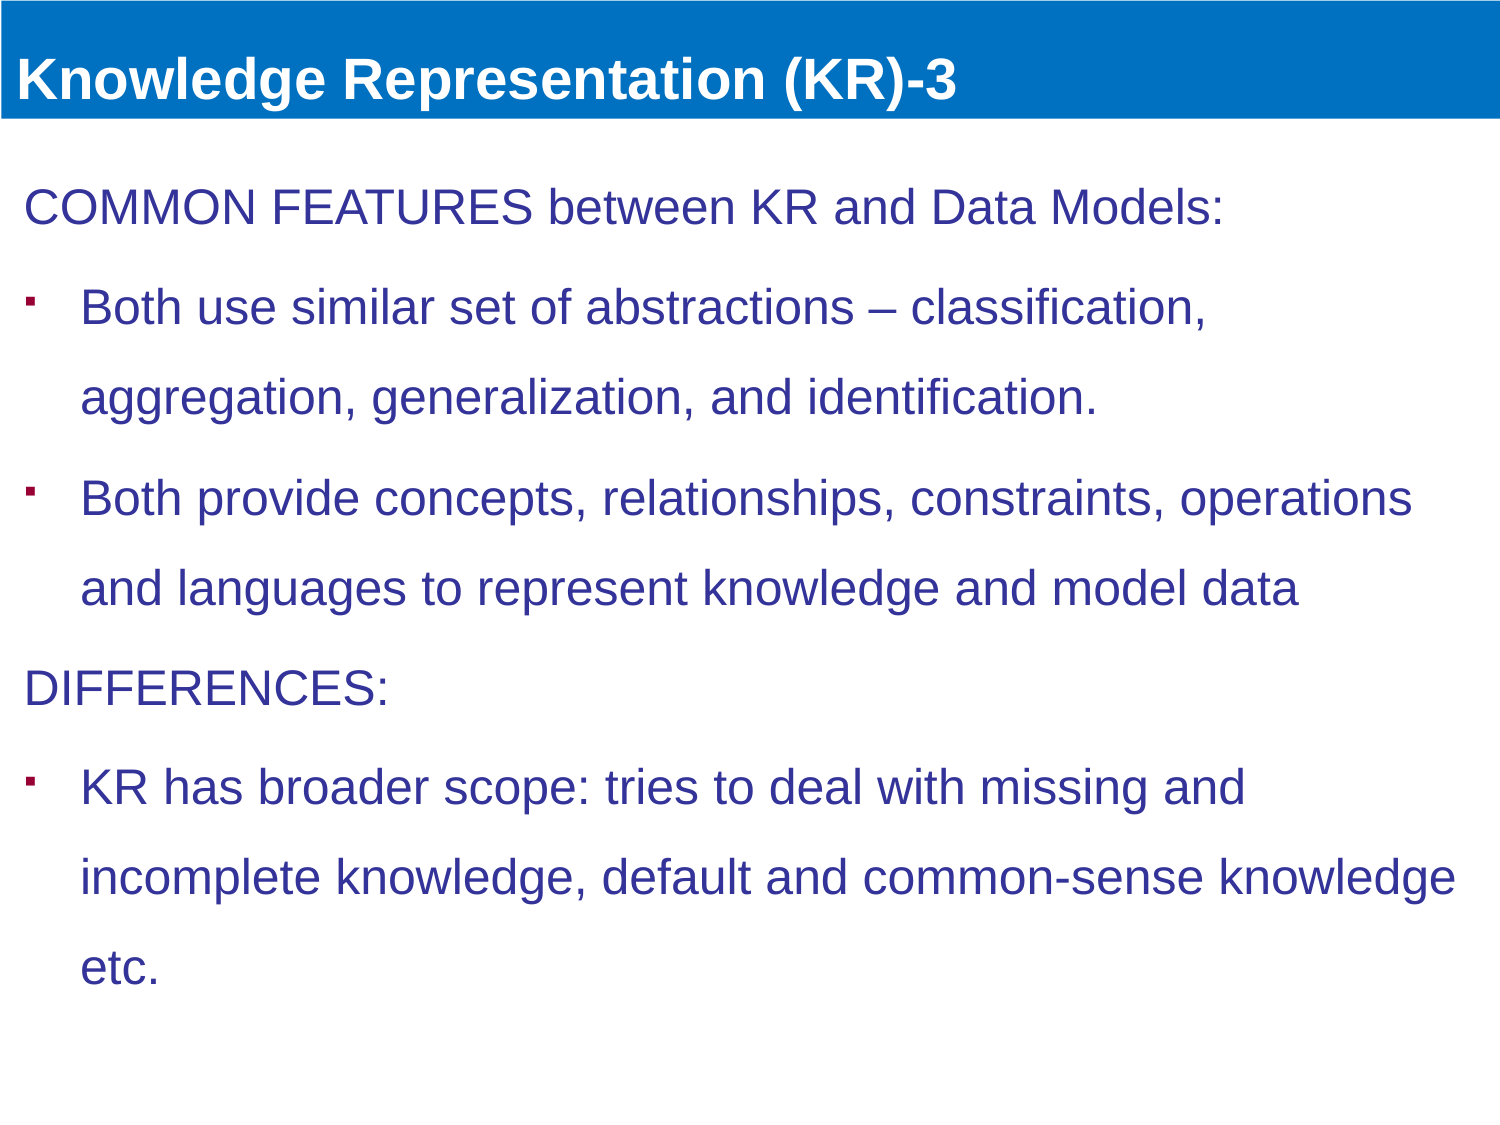

# Knowledge Representation (KR)-3
COMMON FEATURES between KR and Data Models:
Both use similar set of abstractions – classification, aggregation, generalization, and identification.
Both provide concepts, relationships, constraints, operations and languages to represent knowledge and model data
DIFFERENCES:
KR has broader scope: tries to deal with missing and incomplete knowledge, default and common-sense knowledge etc.